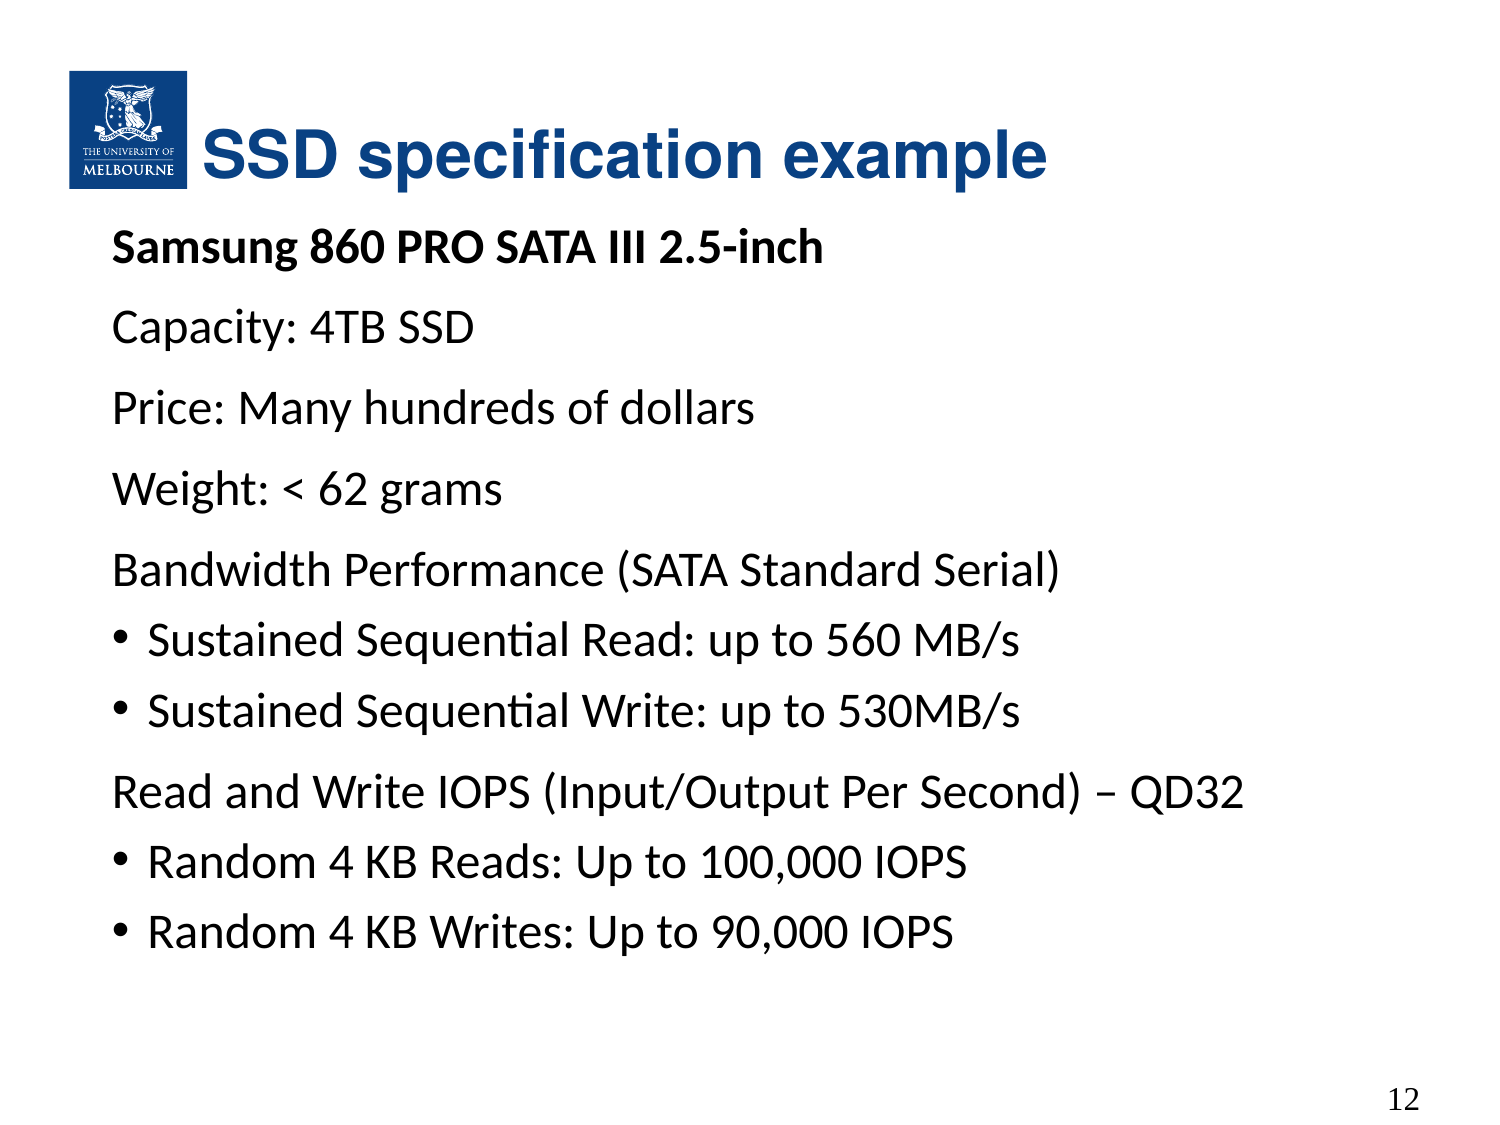

SSD specification example

Samsung 860 PRO SATA III 2.5-inch
Capacity: 4TB SSD
Price: Many hundreds of dollars
Weight: < 62 grams
Bandwidth Performance (SATA Standard Serial)
Sustained Sequential Read: up to 560 MB/s
Sustained Sequential Write: up to 530MB/s
Read and Write IOPS (Input/Output Per Second) – QD32
Random 4 KB Reads: Up to 100,000 IOPS
Random 4 KB Writes: Up to 90,000 IOPS